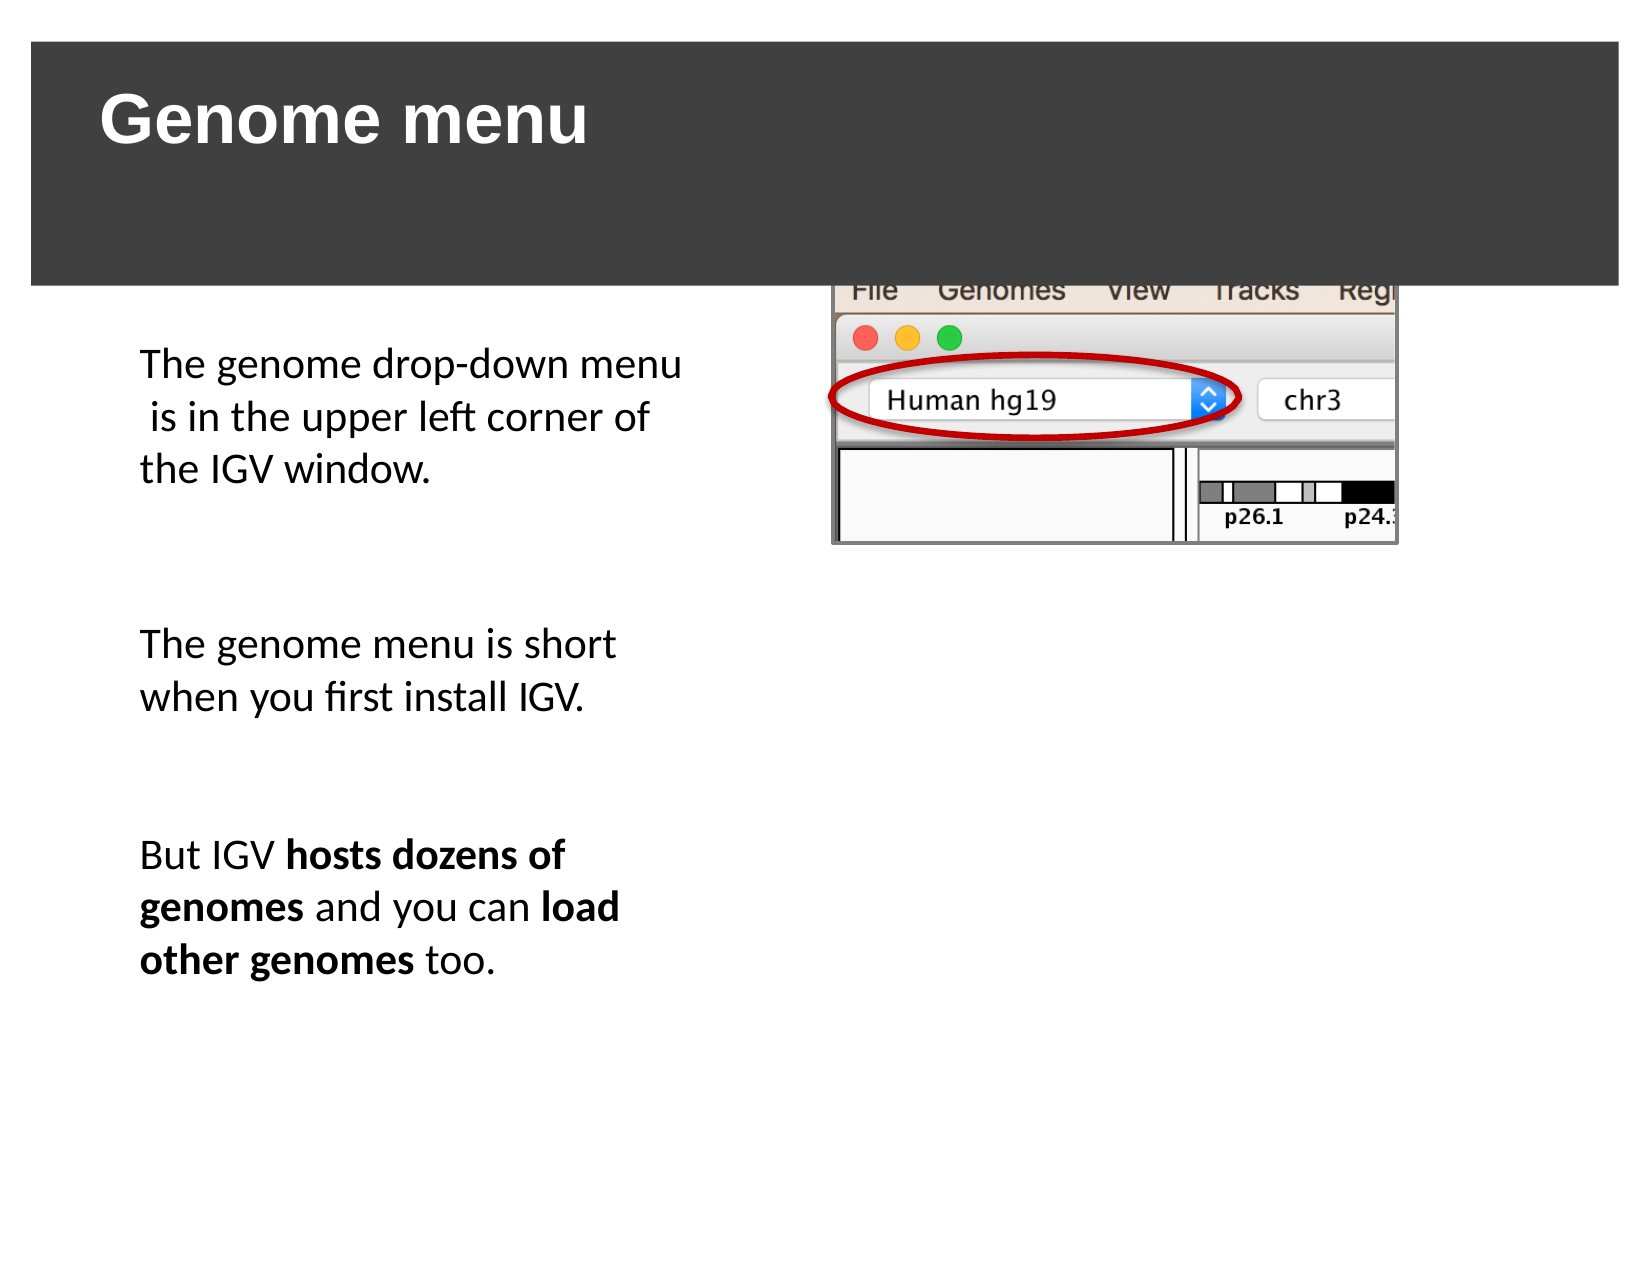

# Genome menu

The genome drop-down menu  is in the upper left corner of  the IGV window.

The genome menu is short when you first install IGV.

But IGV hosts dozens of genomes and you can load other genomes too.